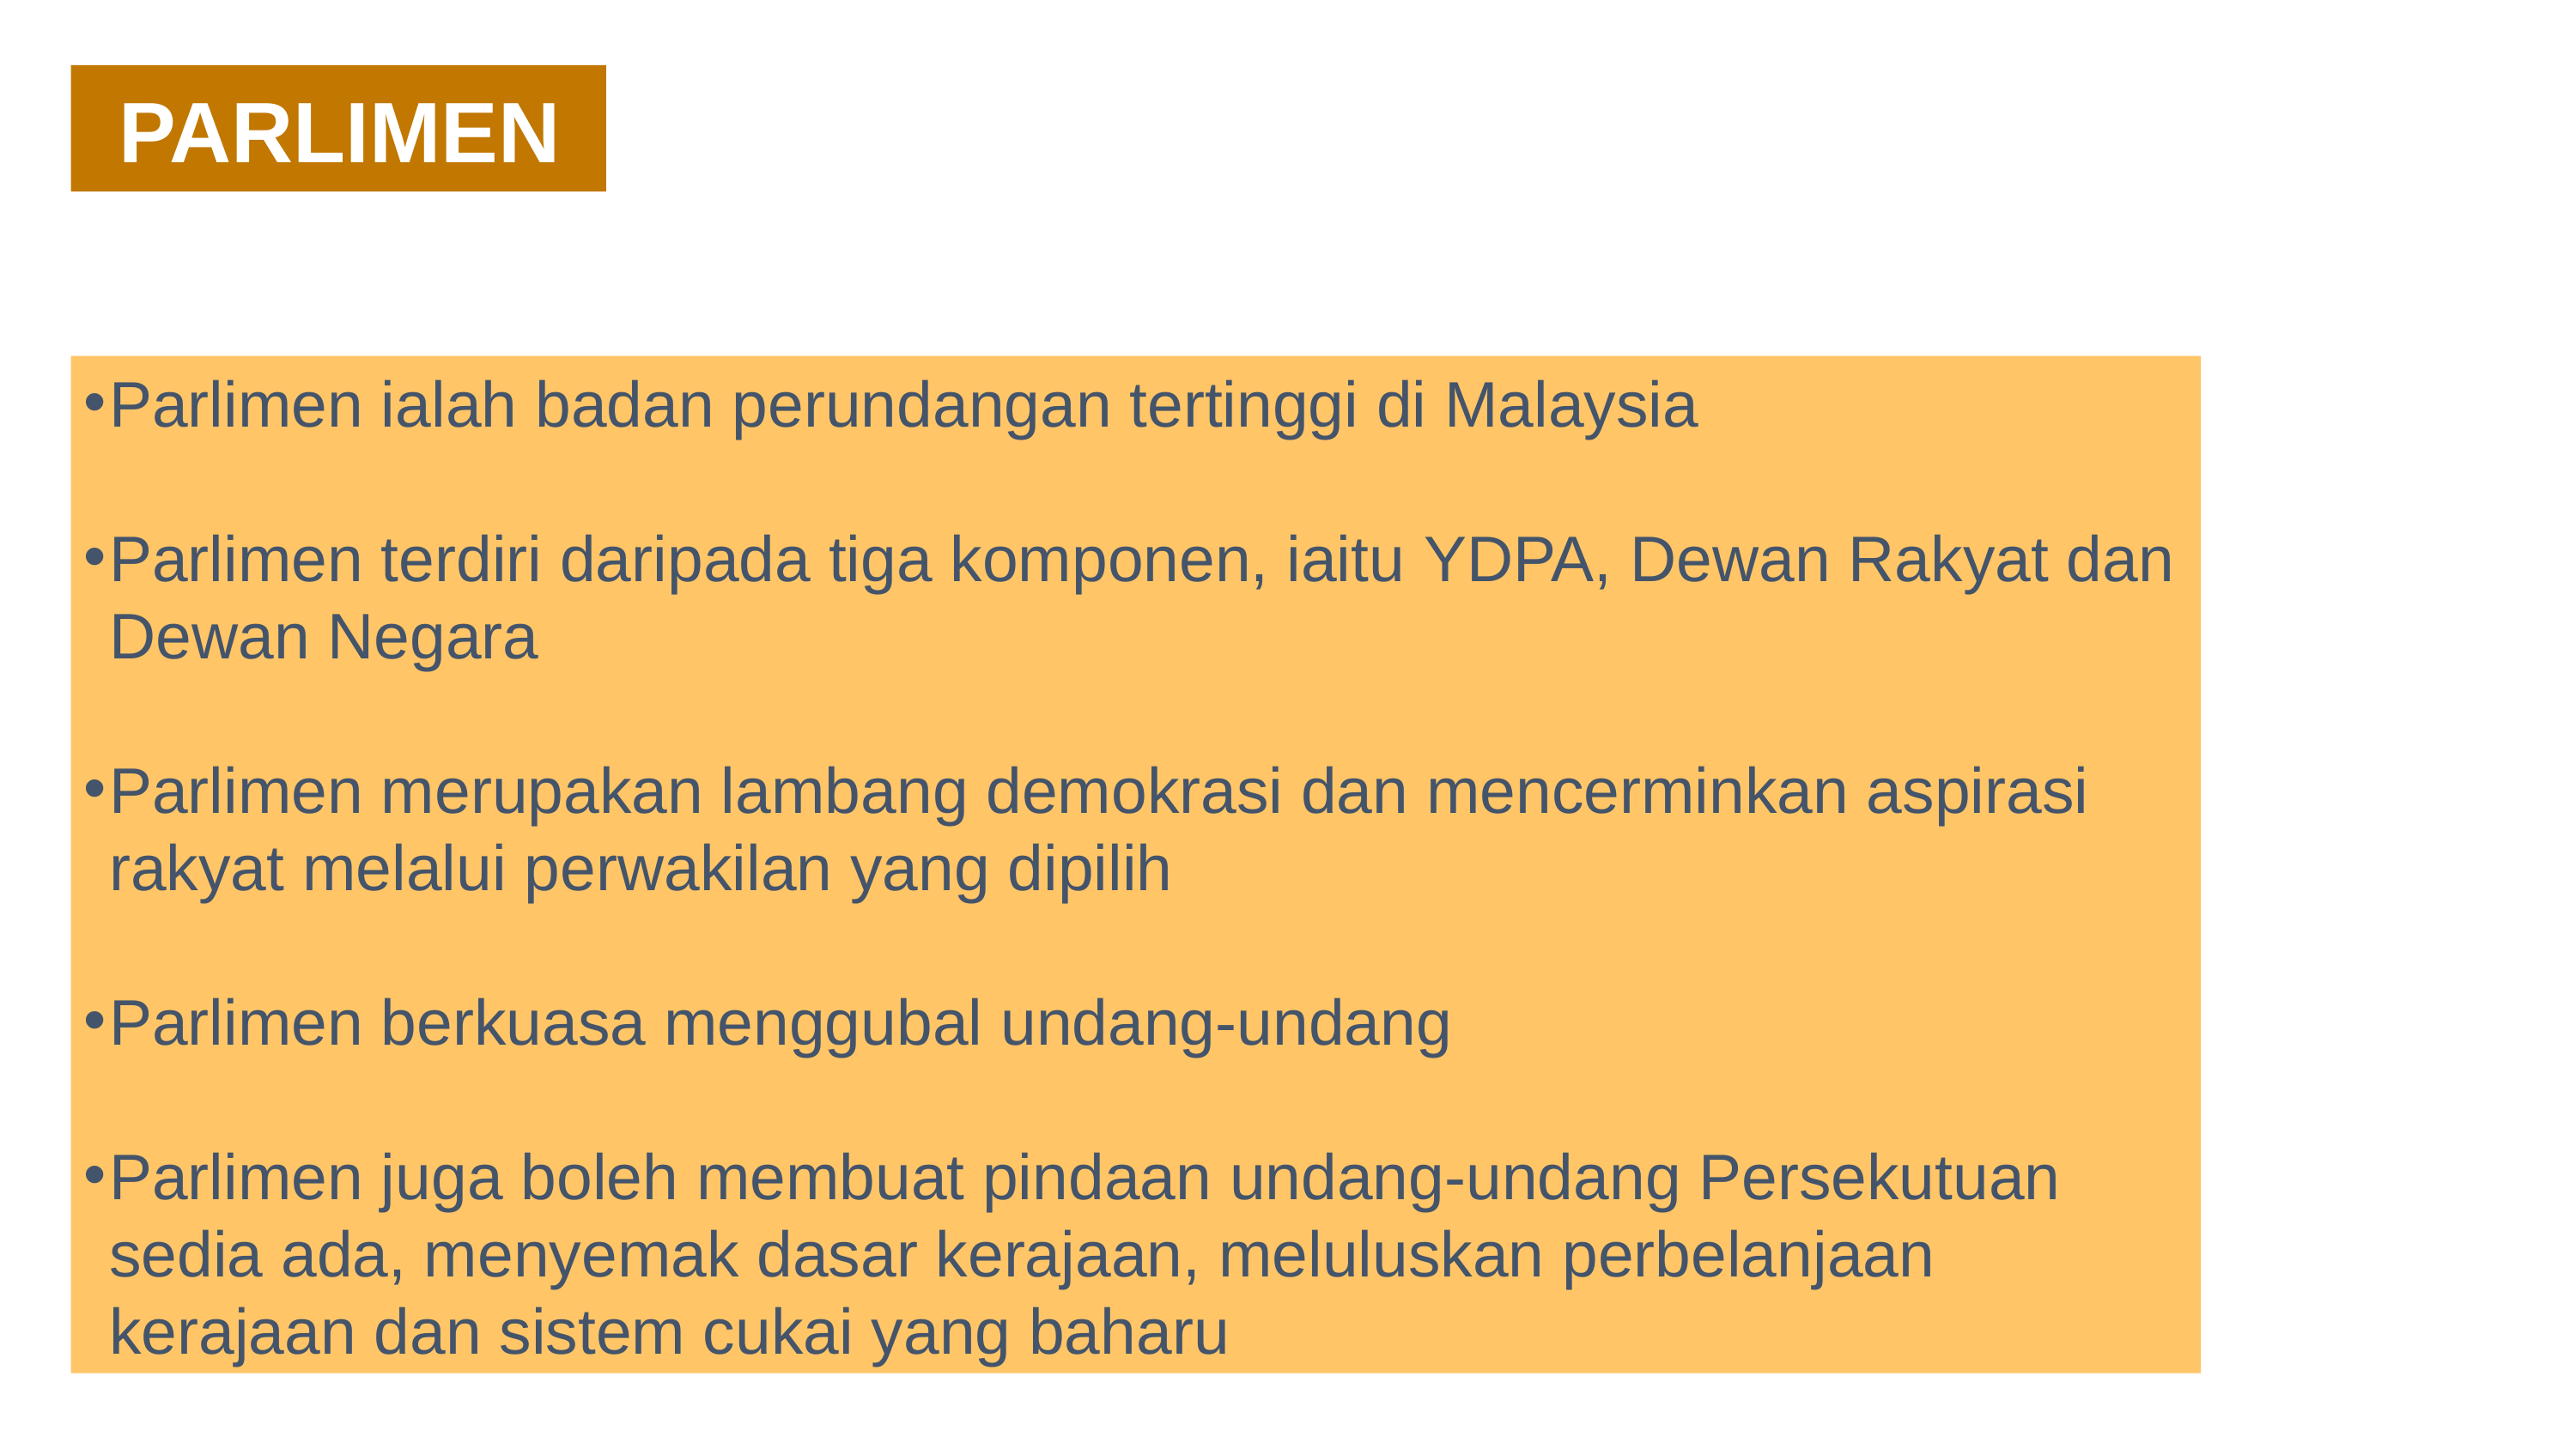

PARLIMEN
Parlimen ialah badan perundangan tertinggi di Malaysia

Parlimen terdiri daripada tiga komponen, iaitu YDPA, Dewan Rakyat dan Dewan Negara

Parlimen merupakan lambang demokrasi dan mencerminkan aspirasi rakyat melalui perwakilan yang dipilih

Parlimen berkuasa menggubal undang-undang

Parlimen juga boleh membuat pindaan undang-undang Persekutuan sedia ada, menyemak dasar kerajaan, meluluskan perbelanjaan kerajaan dan sistem cukai yang baharu